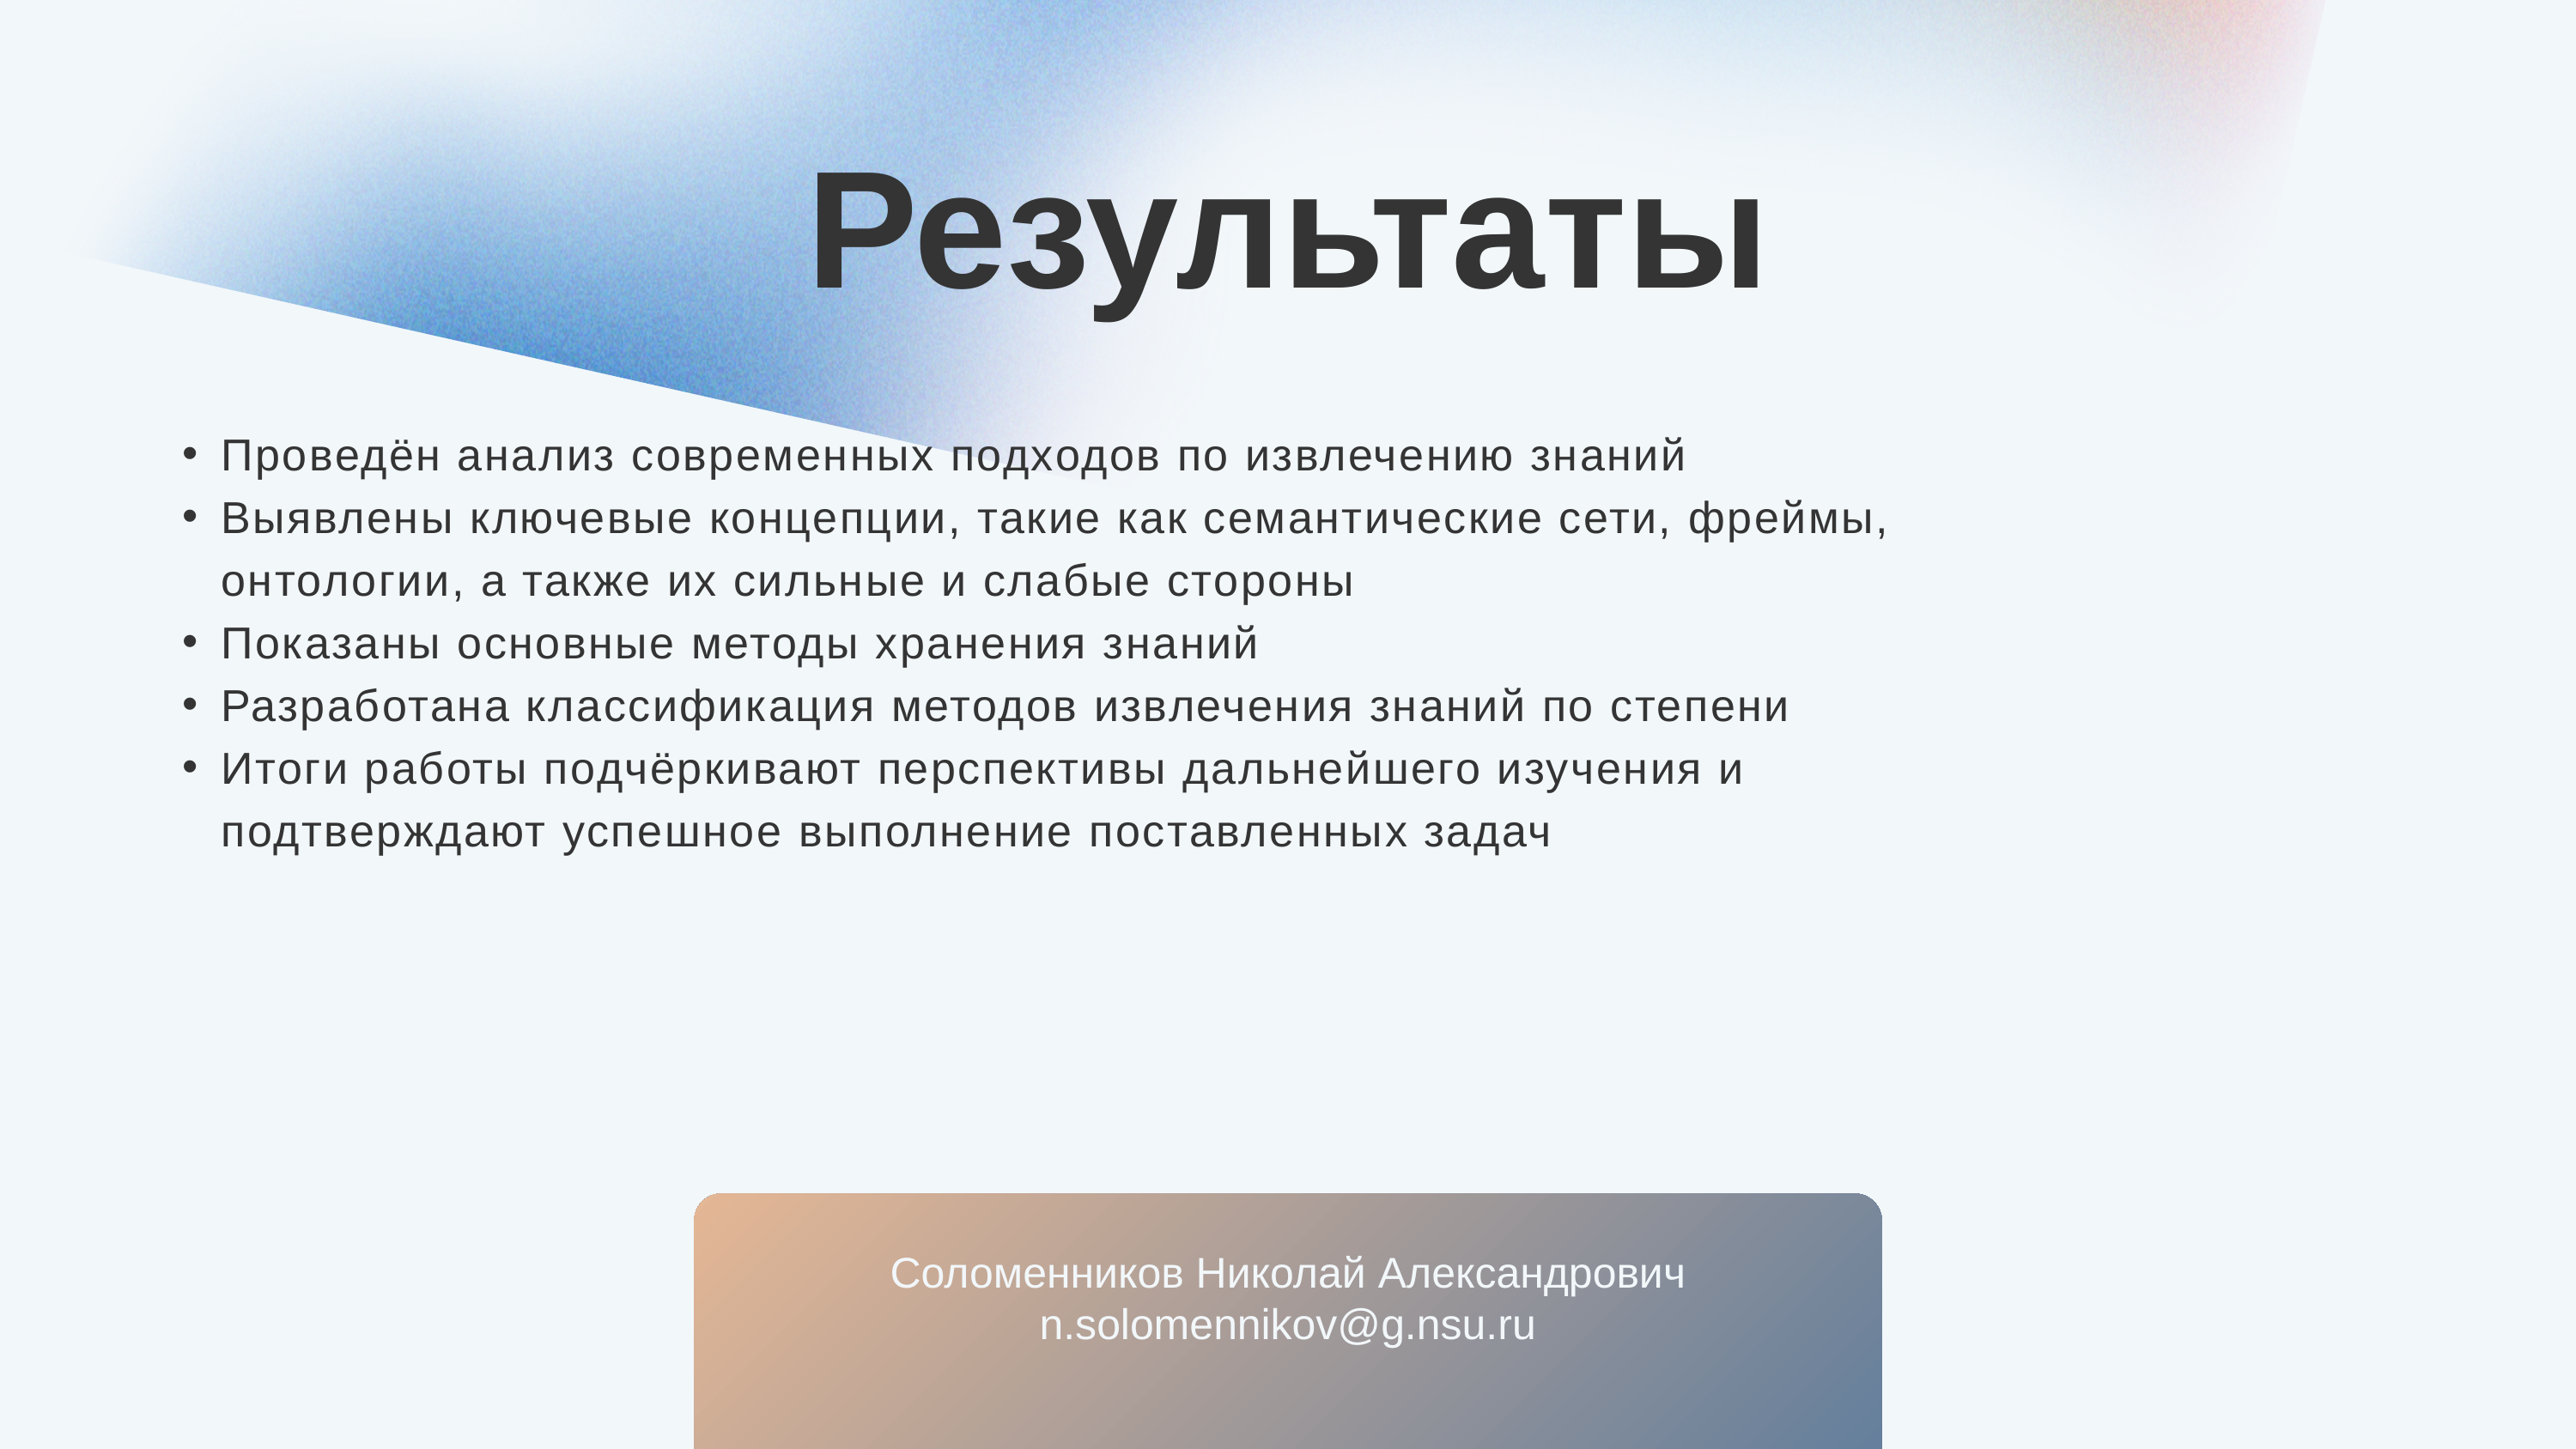

Результаты
Проведён анализ современных подходов по извлечению знаний
Выявлены ключевые концепции, такие как семантические сети, фреймы, онтологии, а также их сильные и слабые стороны
Показаны основные методы хранения знаний
Разработана классификация методов извлечения знаний по степени
Итоги работы подчёркивают перспективы дальнейшего изучения и подтверждают успешное выполнение поставленных задач

Соломенников Николай Александрович
n.solomennikov@g.nsu.ru